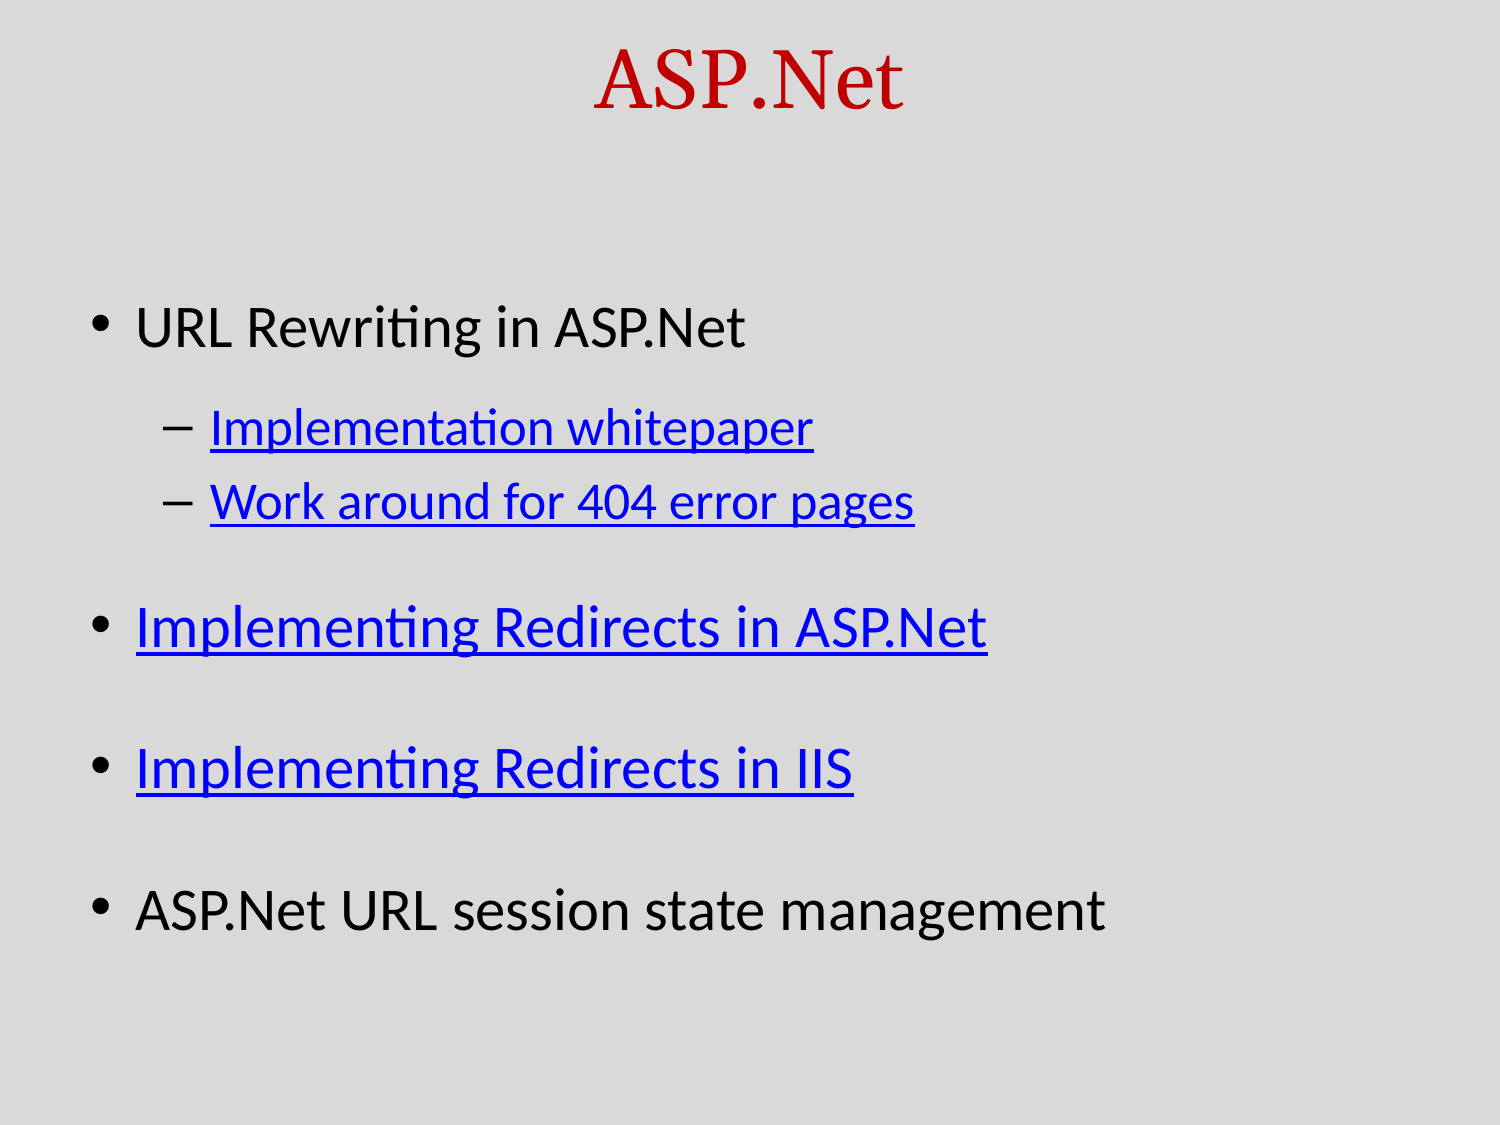

# ASP.Net

URL Rewriting in ASP.Net
Implementation whitepaper
Work around for 404 error pages
Implementing Redirects in ASP.Net
Implementing Redirects in IIS
ASP.Net URL session state management